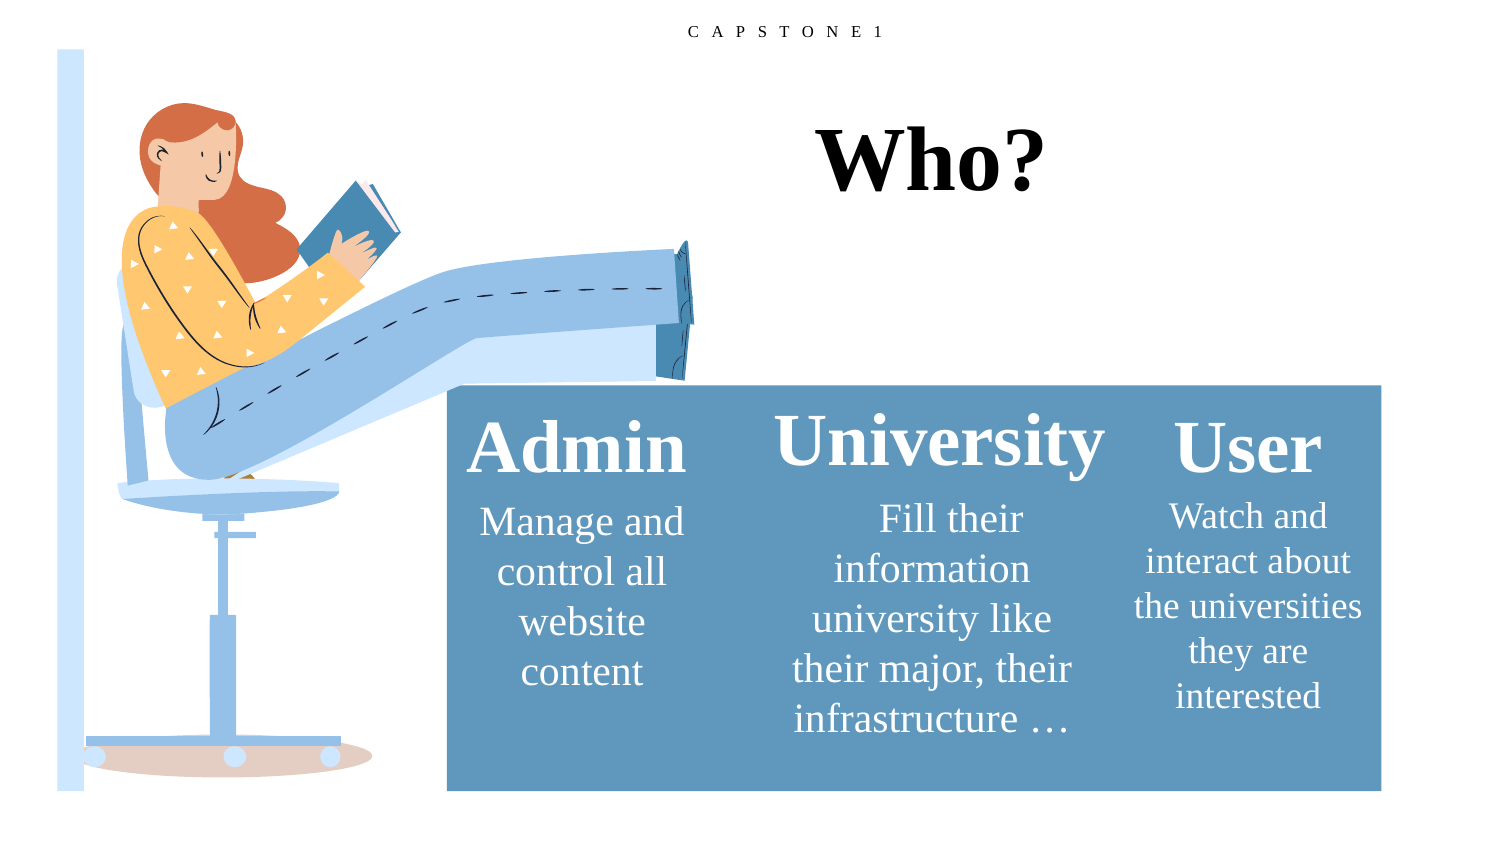

CAPSTONE1

Who?

University
# Admin
User

         Fill their information university like their major, their infrastructure …
Watch and interact about the universities they are interested
Manage and control all website content